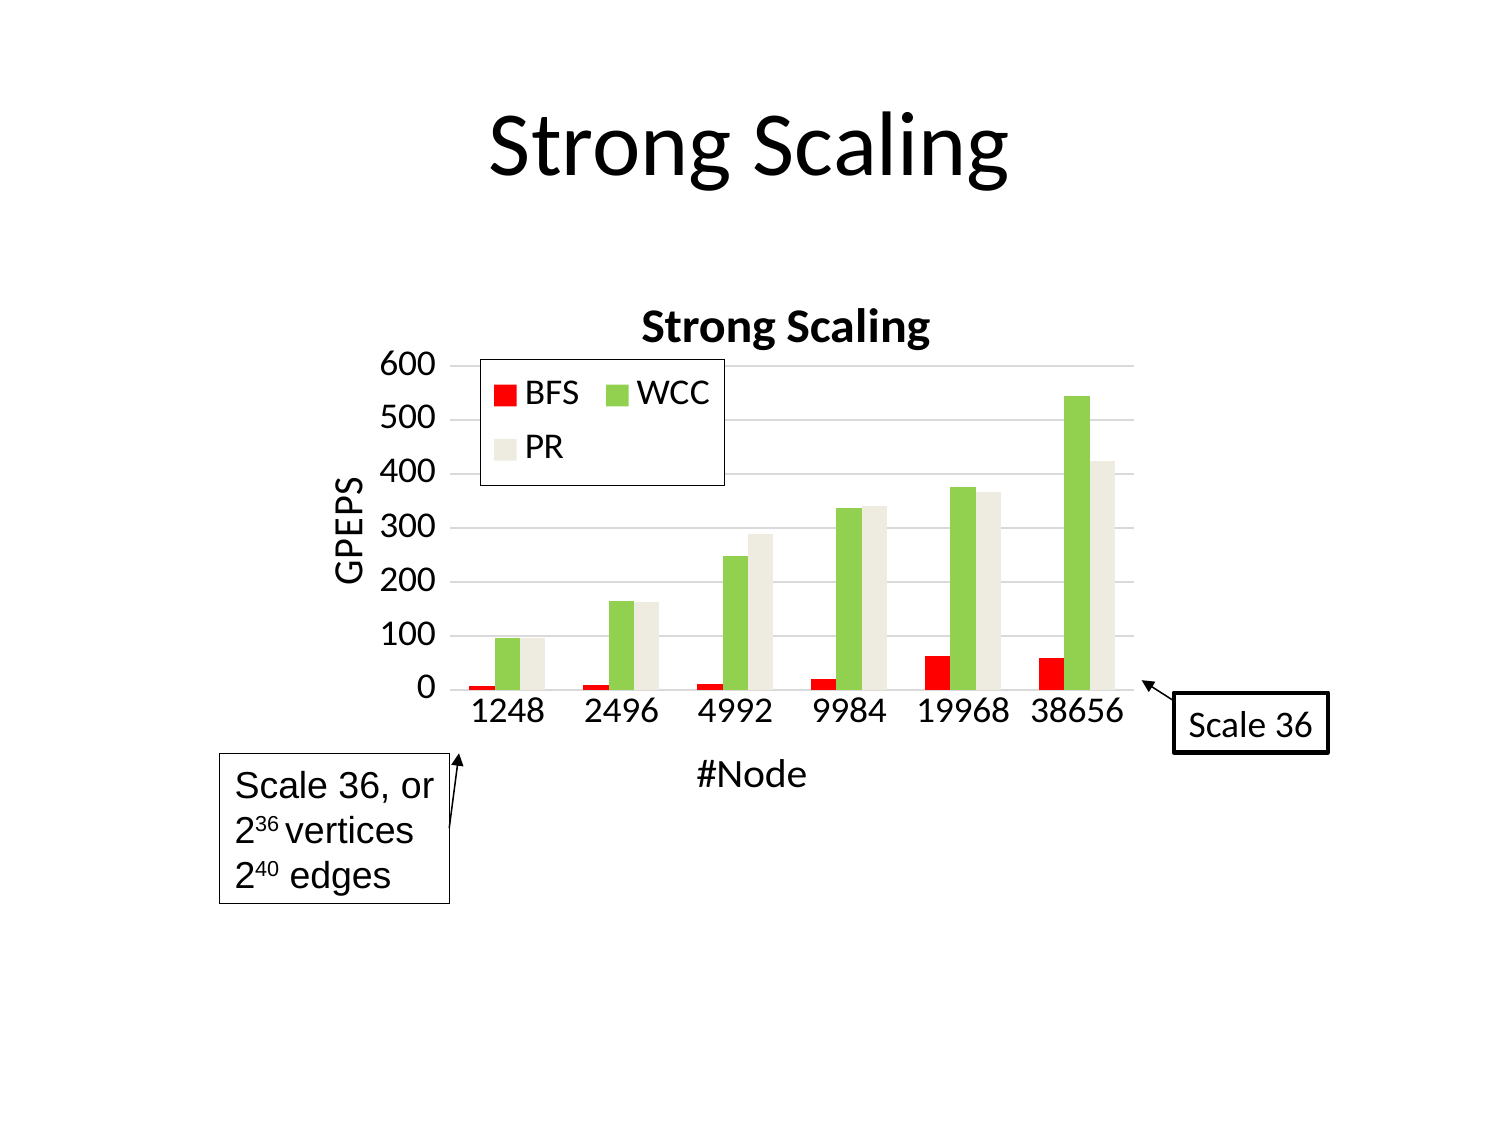

# Strong Scaling

### Chart: Strong Scaling

| Category | BFS | WCC | PR |
|---|---|---|---|
| 1248 | 7.806999999999999 | 96.038 | 95.17799999999998 |
| 2496 | 8.768 | 164.597 | 161.814 |
| 4992 | 10.202 | 248.509 | 288.387 |
| 9984 | 19.174 | 337.264 | 339.7819999999998 |
| 19968 | 62.42 | 376.02 | 365.867 |
| 38656 | 58.119 | 544.714 | 423.665700888012 |
Scale 36
Scale 36, or
236 vertices
240 edges